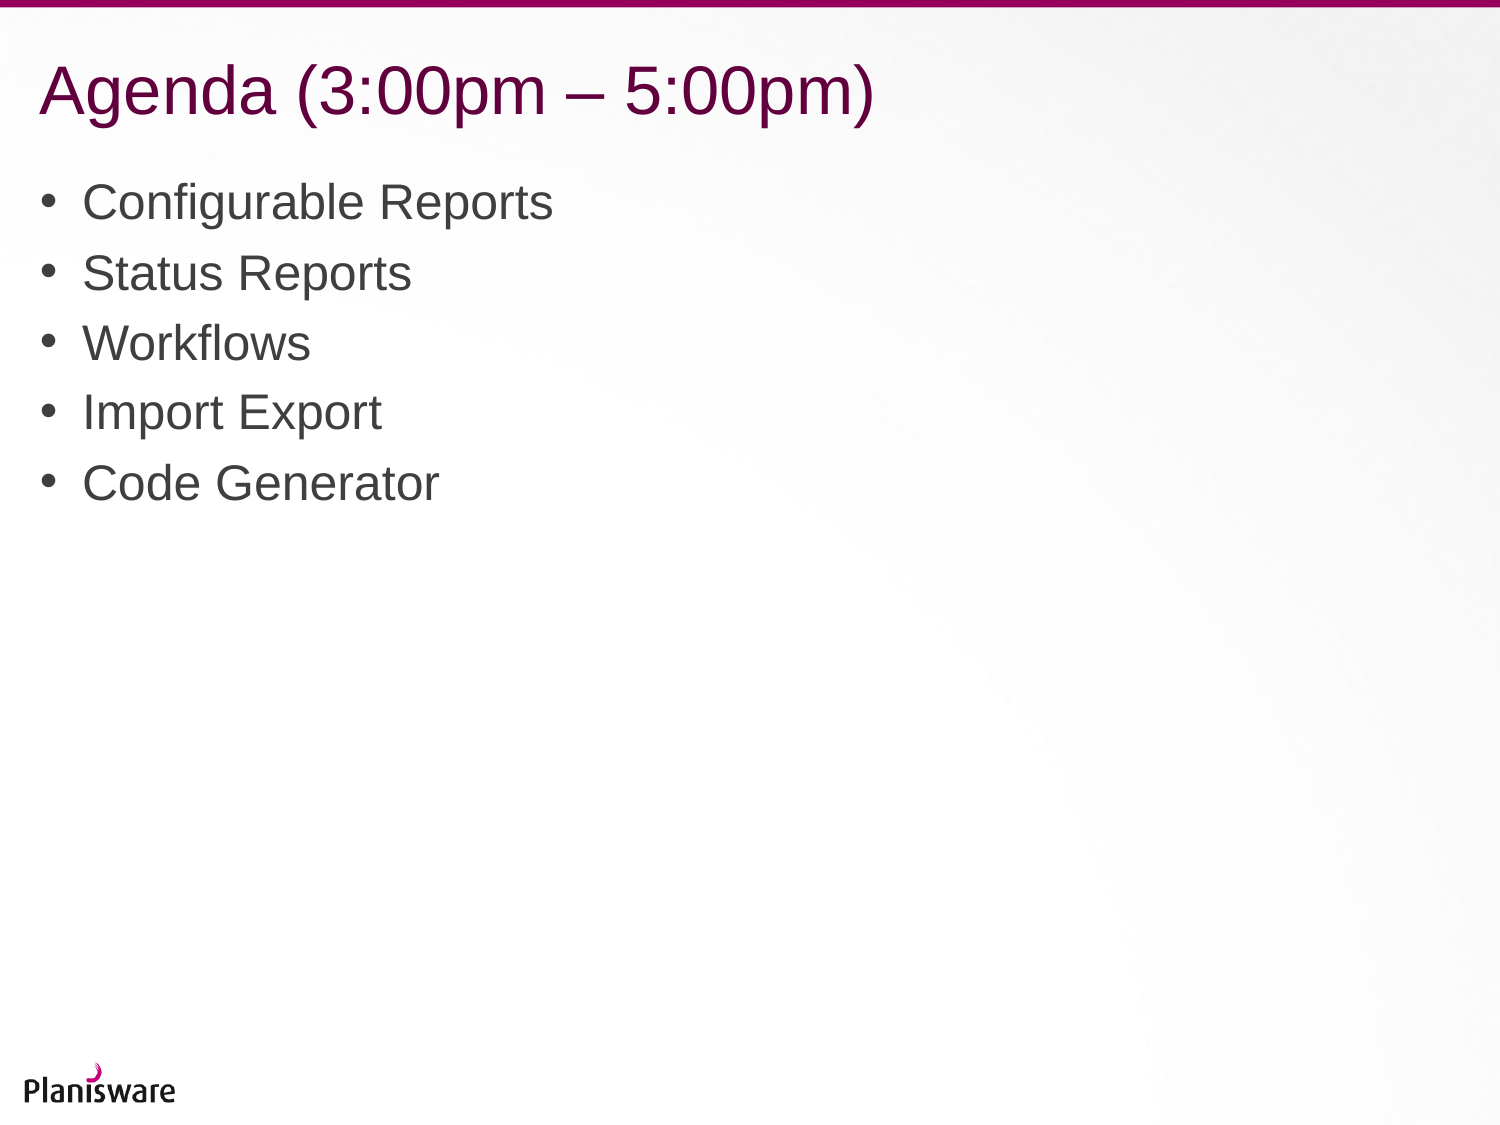

# Agenda (3:00pm – 5:00pm)
Configurable Reports
Status Reports
Workflows
Import Export
Code Generator